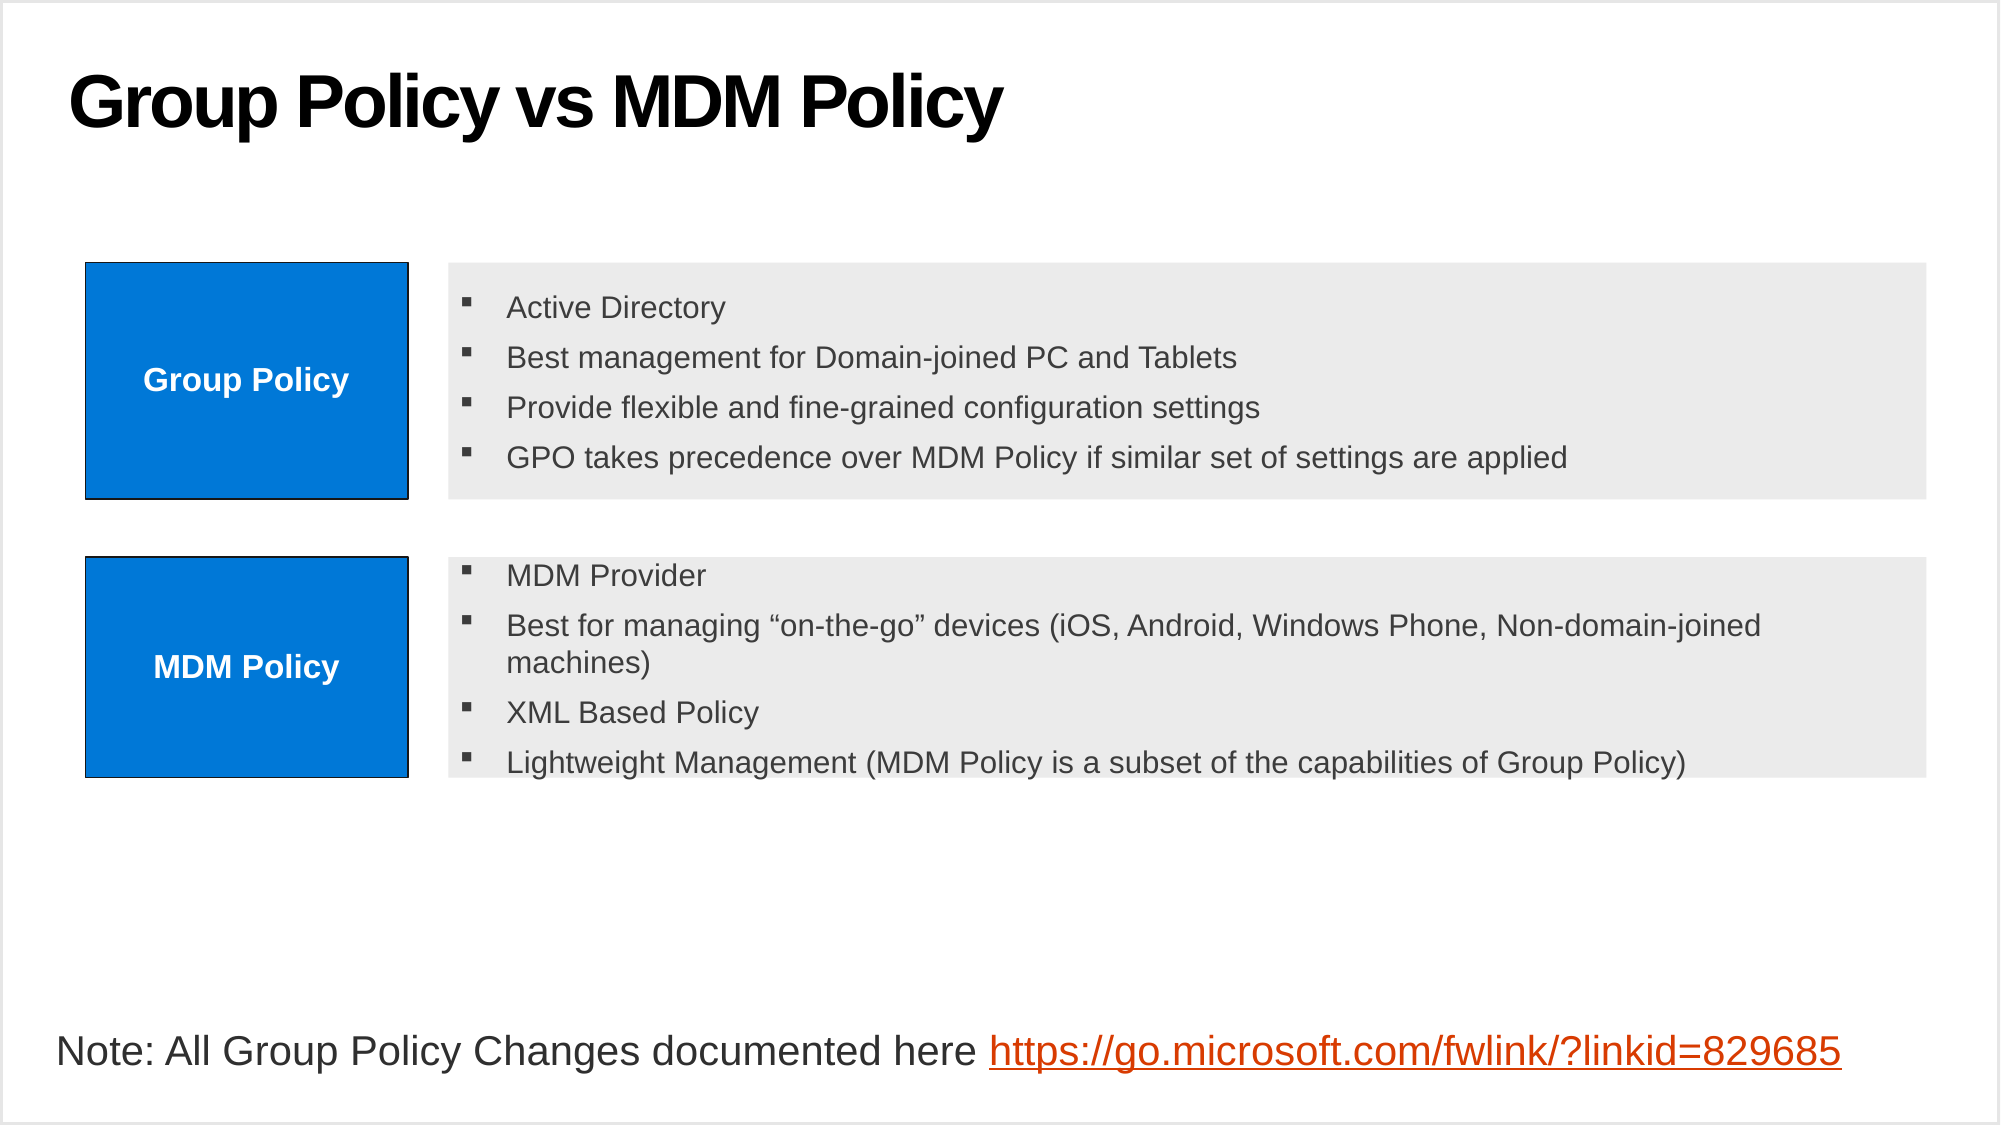

# Group Policy vs MDM Policy

Group Policy
Active Directory
Best management for Domain-joined PC and Tablets
Provide flexible and fine-grained configuration settings
GPO takes precedence over MDM Policy if similar set of settings are applied
MDM Policy
MDM Provider
Best for managing “on-the-go” devices (iOS, Android, Windows Phone, Non-domain-joined machines)
XML Based Policy
Lightweight Management (MDM Policy is a subset of the capabilities of Group Policy)
Note: All Group Policy Changes documented here https://go.microsoft.com/fwlink/?linkid=829685